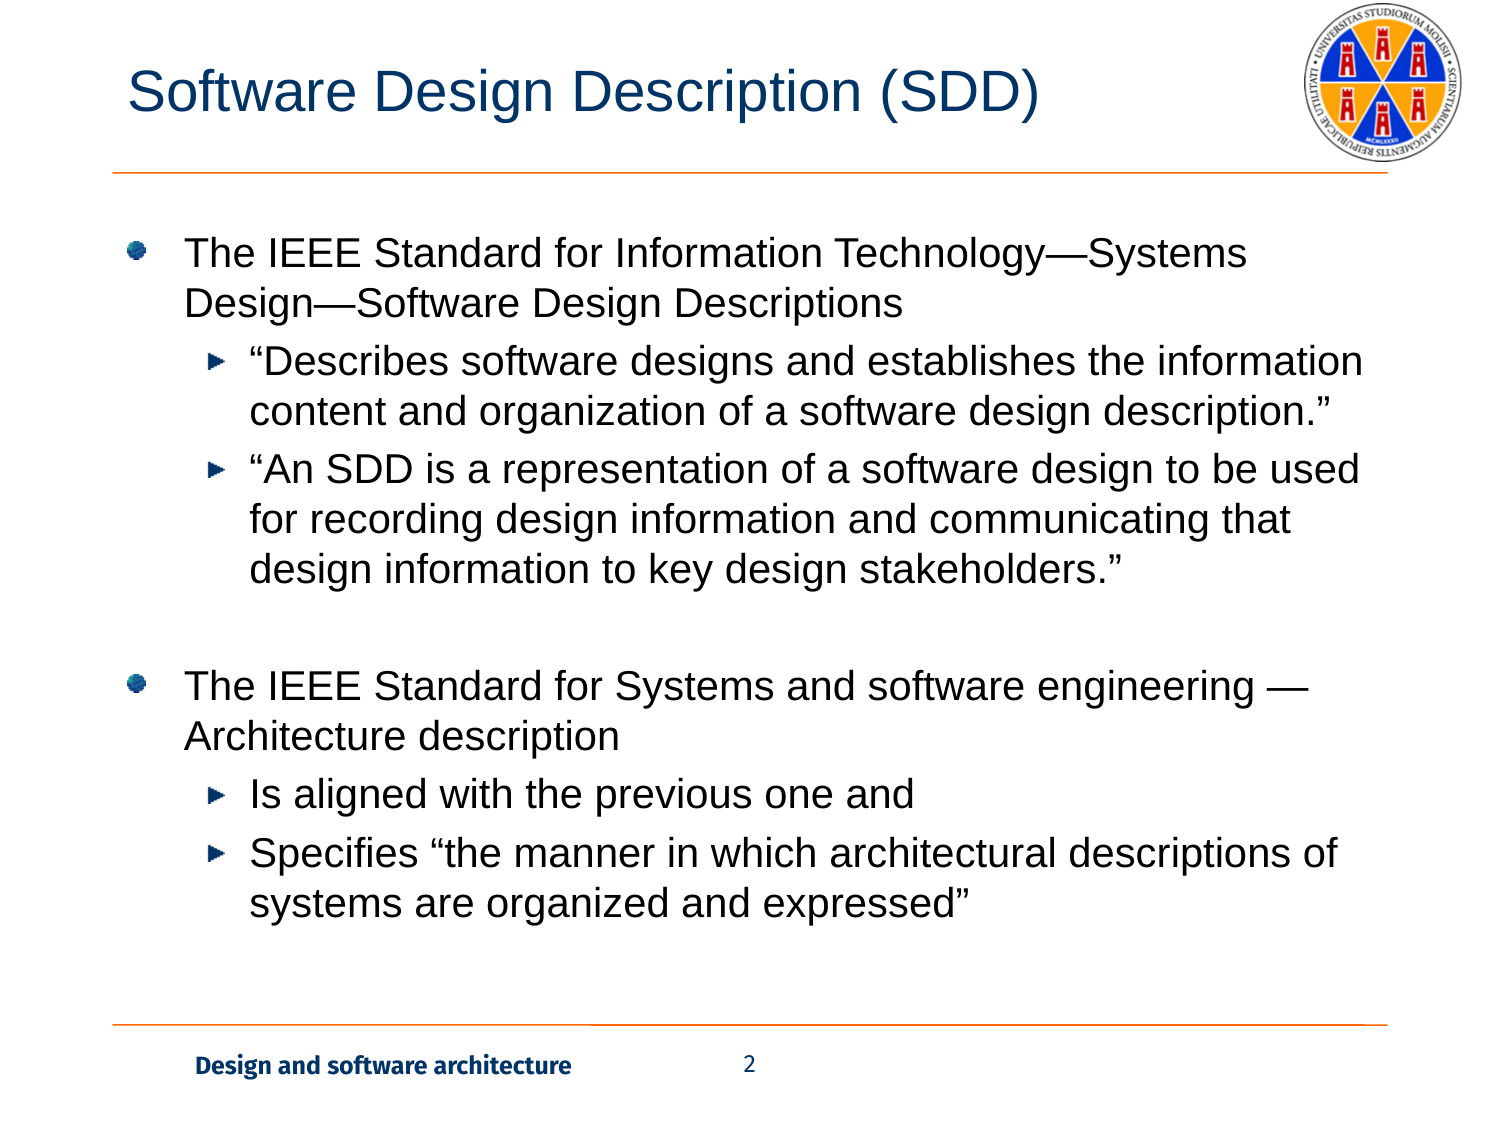

# Software Design Description (SDD)
The IEEE Standard for Information Technology—Systems Design—Software Design Descriptions
“Describes software designs and establishes the information content and organization of a software design description.”
“An SDD is a representation of a software design to be used for recording design information and communicating that design information to key design stakeholders.”

The IEEE Standard for Systems and software engineering — Architecture description
Is aligned with the previous one and
Specifies “the manner in which architectural descriptions of systems are organized and expressed”

2
Design and software architecture